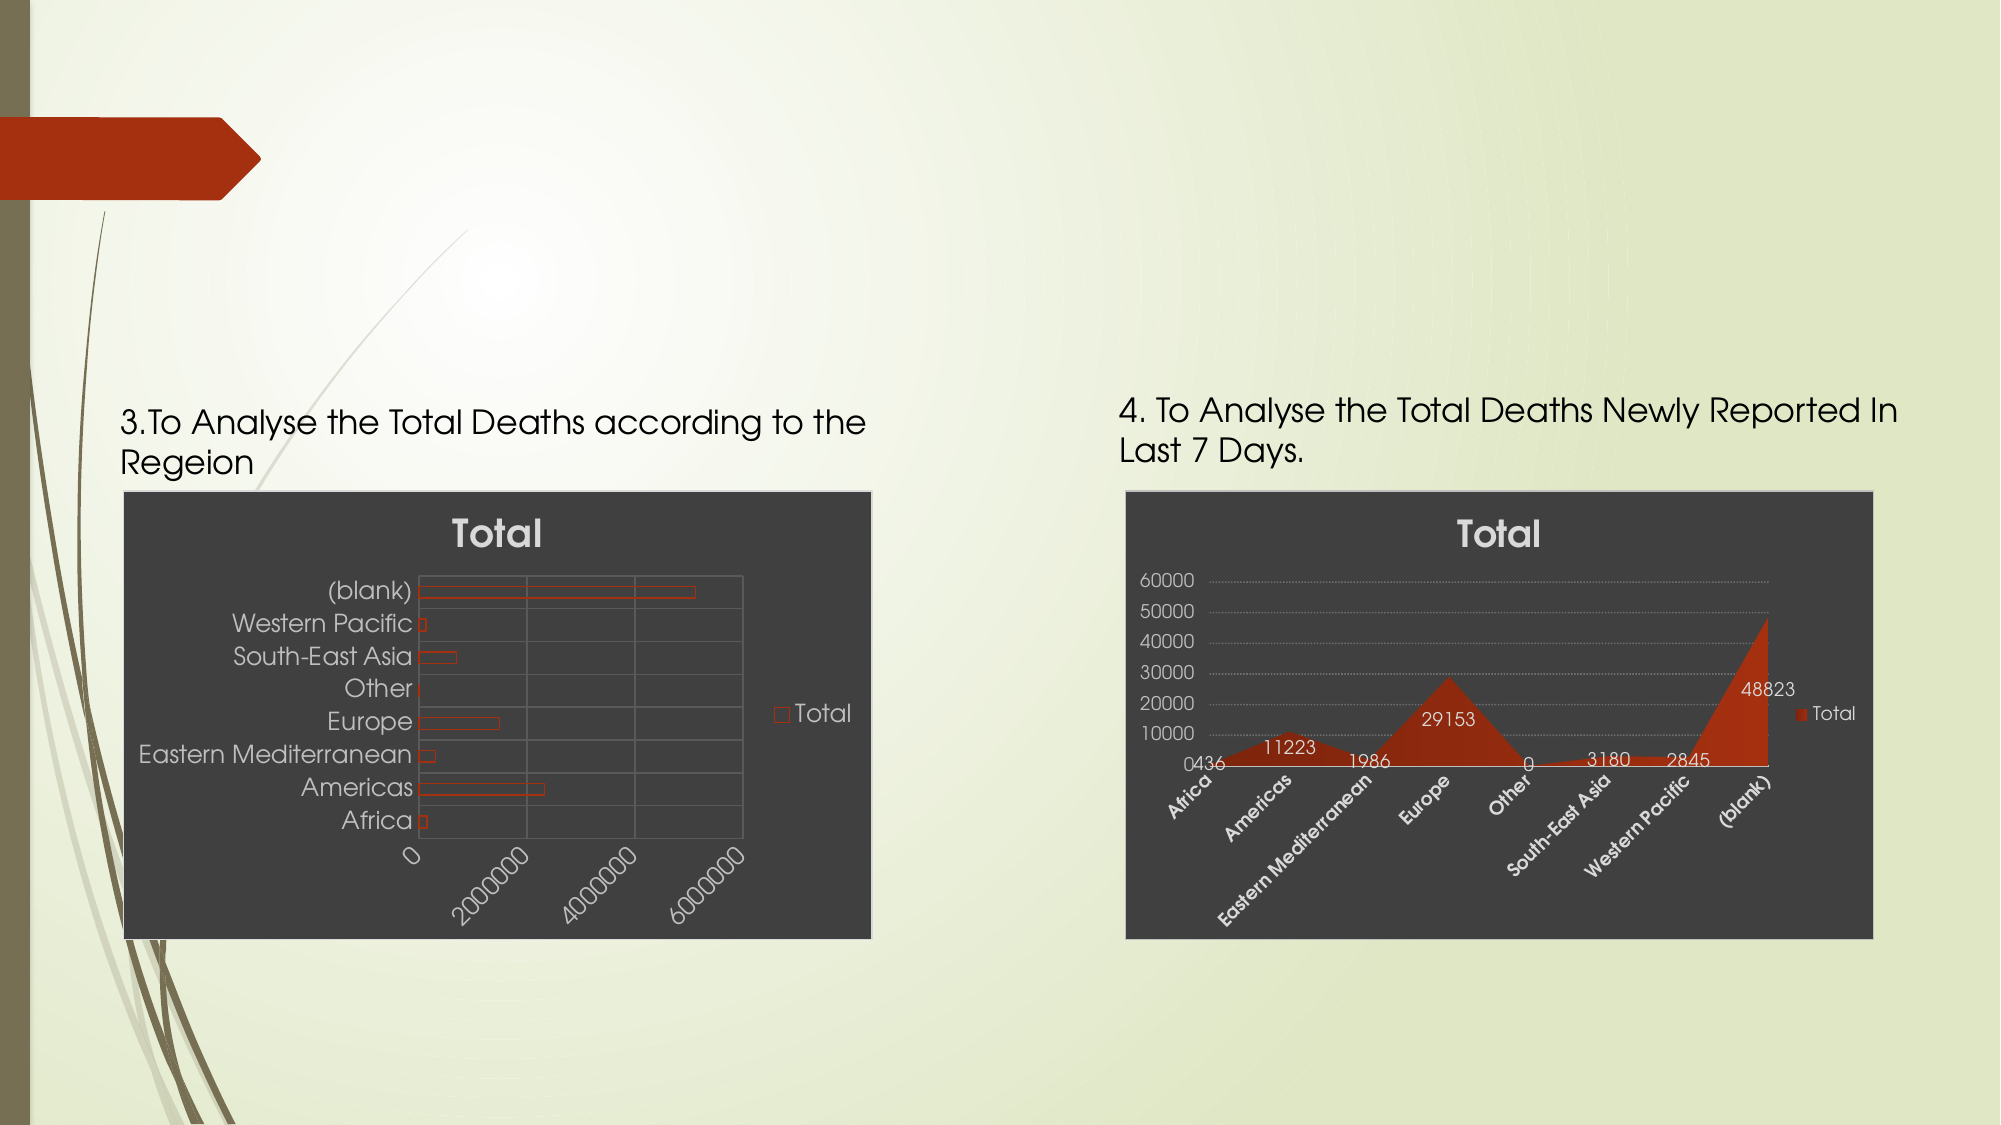

4. To Analyse the Total Deaths Newly Reported In Last 7 Days.
3.To Analyse the Total Deaths according to the Regeion

### Chart:

| Category | Total |
|---|---|
| Africa | 151927.0 |
| Americas | 2326100.0 |
| Eastern Mediterranean | 306559.0 |
| Europe | 1498432.0 |
| Other | 13.0 |
| South-East Asia | 701414.0 |
| Western Pacific | 136267.0 |
| (blank) | 5120712.0 |

### Chart:

| Category | Total |
|---|---|
| Africa | 436.0 |
| Americas | 11223.0 |
| Eastern Mediterranean | 1986.0 |
| Europe | 29153.0 |
| Other | 0.0 |
| South-East Asia | 3180.0 |
| Western Pacific | 2845.0 |
| (blank) | 48823.0 |